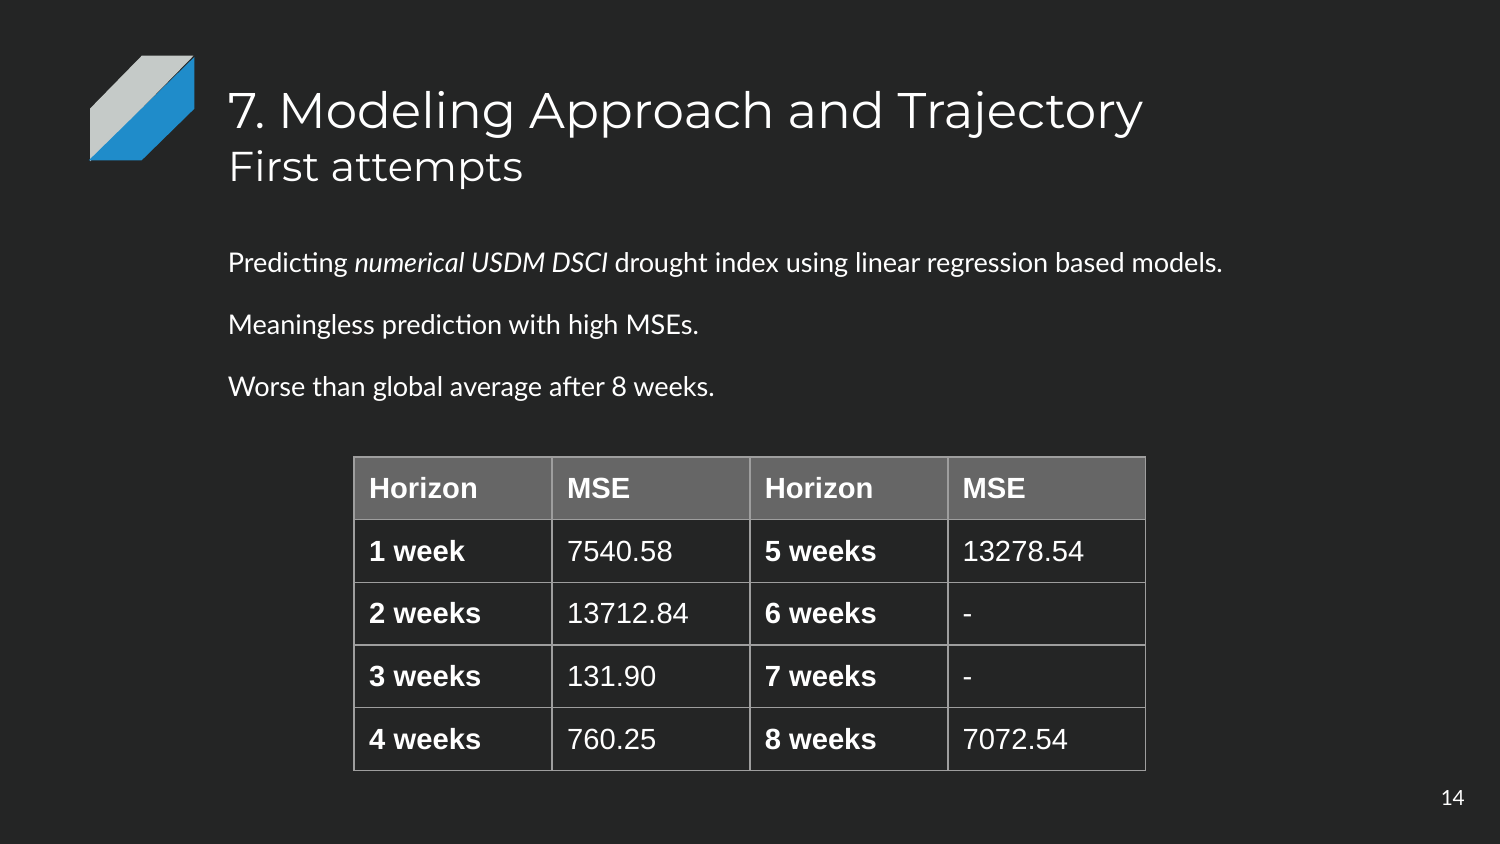

# 7. Modeling Approach and Trajectory
First attempts
Predicting numerical USDM DSCI drought index using linear regression based models.
Meaningless prediction with high MSEs.
Worse than global average after 8 weeks.
| Horizon | MSE | Horizon | MSE |
| --- | --- | --- | --- |
| 1 week | 7540.58 | 5 weeks | 13278.54 |
| 2 weeks | 13712.84 | 6 weeks | - |
| 3 weeks | 131.90 | 7 weeks | - |
| 4 weeks | 760.25 | 8 weeks | 7072.54 |
14